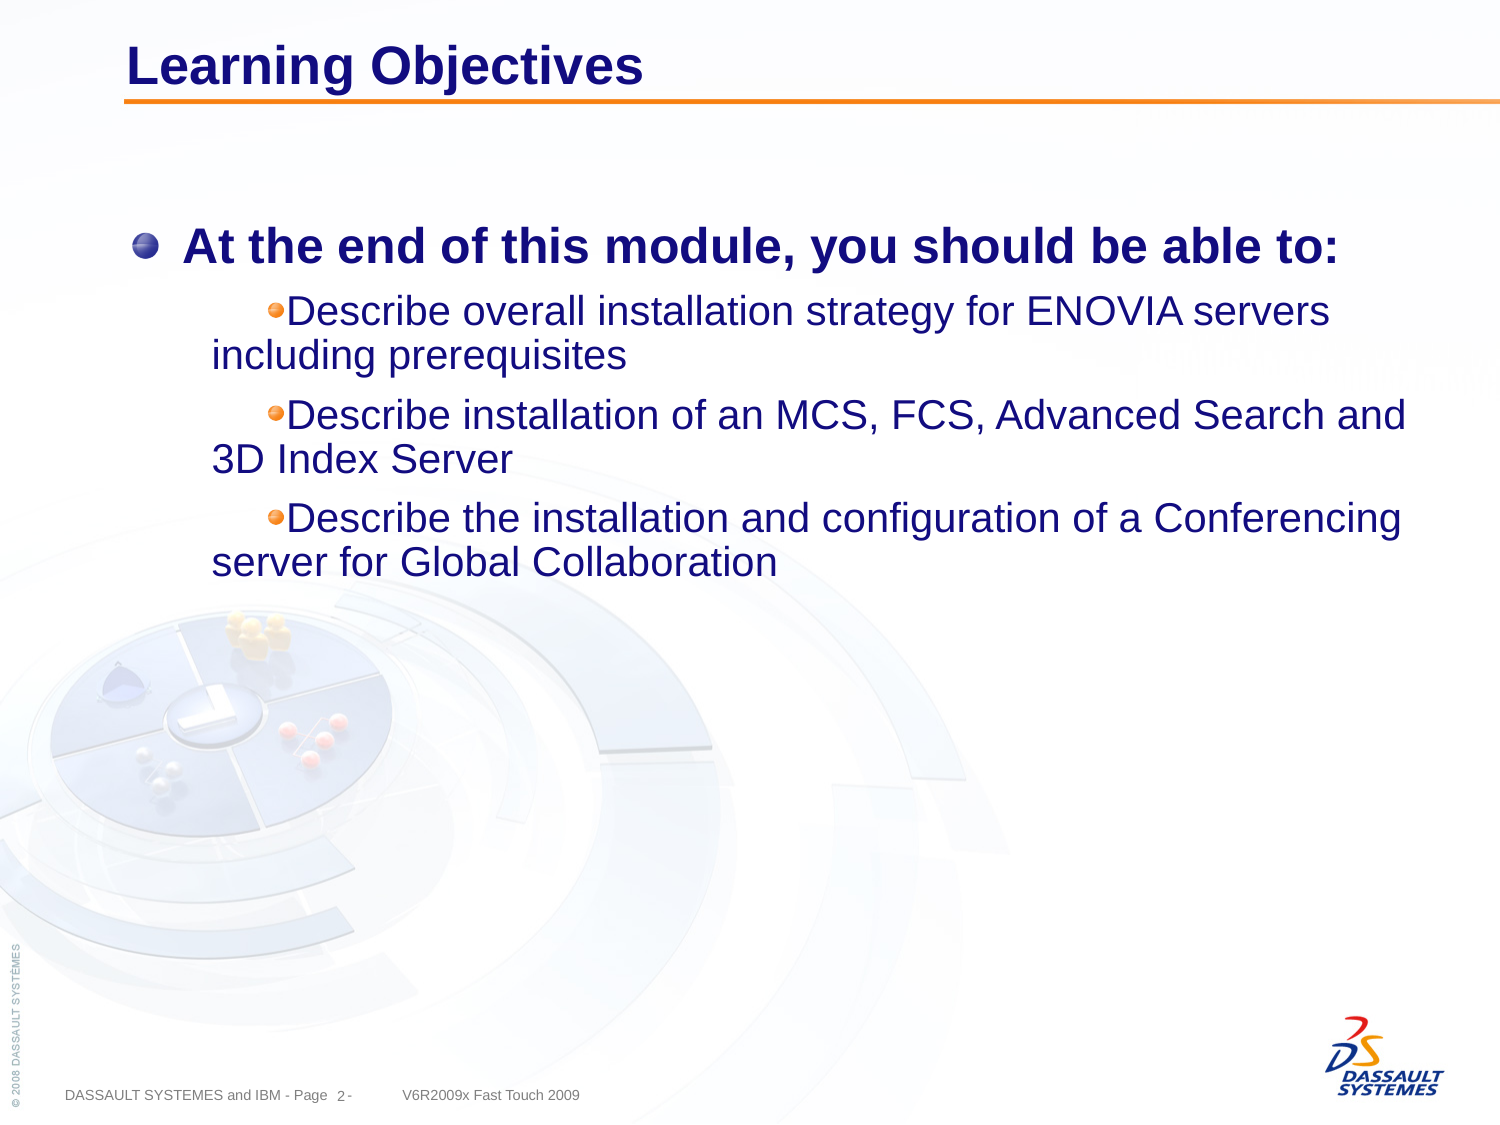

# Learning Objectives
At the end of this module, you should be able to:
Describe overall installation strategy for ENOVIA servers including prerequisites
Describe installation of an MCS, FCS, Advanced Search and 3D Index Server
Describe the installation and configuration of a Conferencing server for Global Collaboration